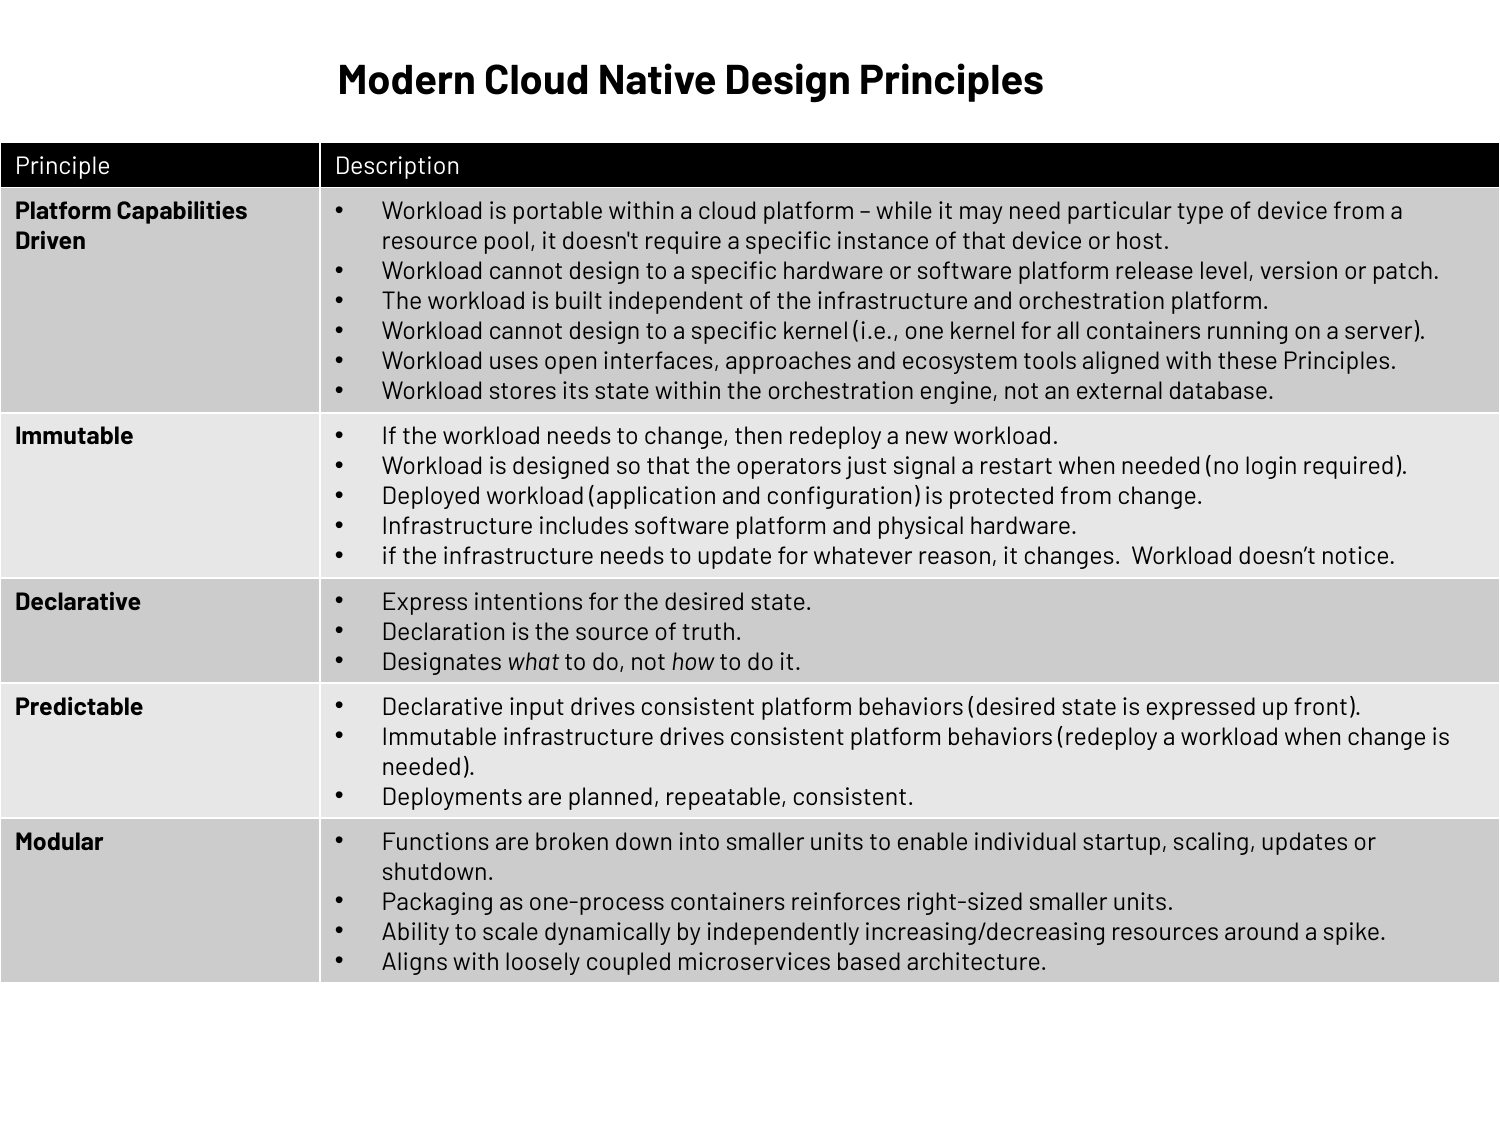

Modern Cloud Native Design Principles
| Principle | Description |
| --- | --- |
| Platform Capabilities Driven | Workload is portable within a cloud platform – while it may need particular type of device from a resource pool, it doesn't require a specific instance of that device or host. Workload cannot design to a specific hardware or software platform release level, version or patch. The workload is built independent of the infrastructure and orchestration platform. Workload cannot design to a specific kernel (i.e., one kernel for all containers running on a server). Workload uses open interfaces, approaches and ecosystem tools aligned with these Principles. Workload stores its state within the orchestration engine, not an external database. |
| Immutable | If the workload needs to change, then redeploy a new workload. Workload is designed so that the operators just signal a restart when needed (no login required). Deployed workload (application and configuration) is protected from change. Infrastructure includes software platform and physical hardware. if the infrastructure needs to update for whatever reason, it changes.  Workload doesn’t notice. |
| Declarative | Express intentions for the desired state. Declaration is the source of truth. Designates what to do, not how to do it. |
| Predictable | Declarative input drives consistent platform behaviors (desired state is expressed up front). Immutable infrastructure drives consistent platform behaviors (redeploy a workload when change is needed). Deployments are planned, repeatable, consistent. |
| Modular | Functions are broken down into smaller units to enable individual startup, scaling, updates or shutdown. Packaging as one-process containers reinforces right-sized smaller units. Ability to scale dynamically by independently increasing/decreasing resources around a spike. Aligns with loosely coupled microservices based architecture. |